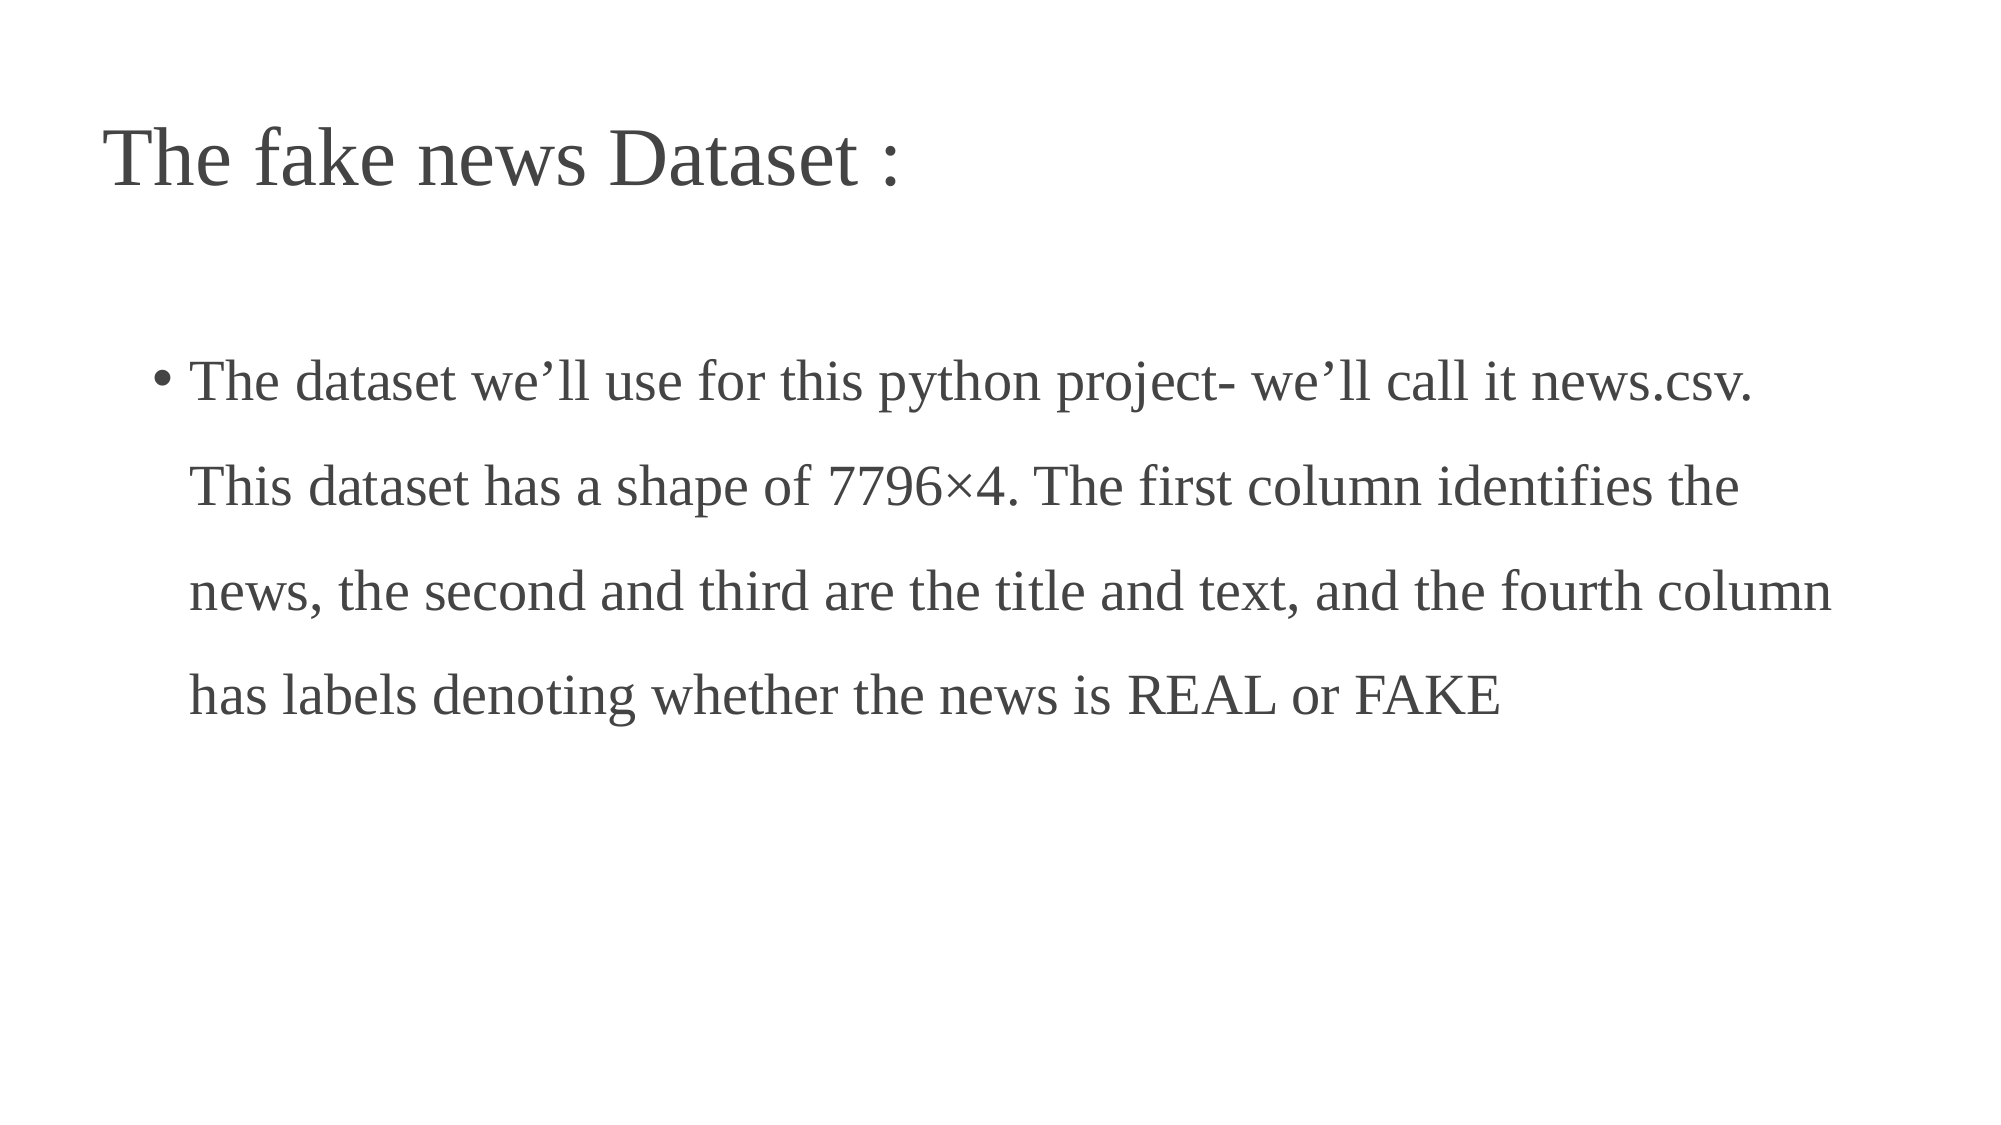

# The fake news Dataset :
The dataset we’ll use for this python project- we’ll call it news.csv. This dataset has a shape of 7796×4. The first column identifies the news, the second and third are the title and text, and the fourth column has labels denoting whether the news is REAL or FAKE